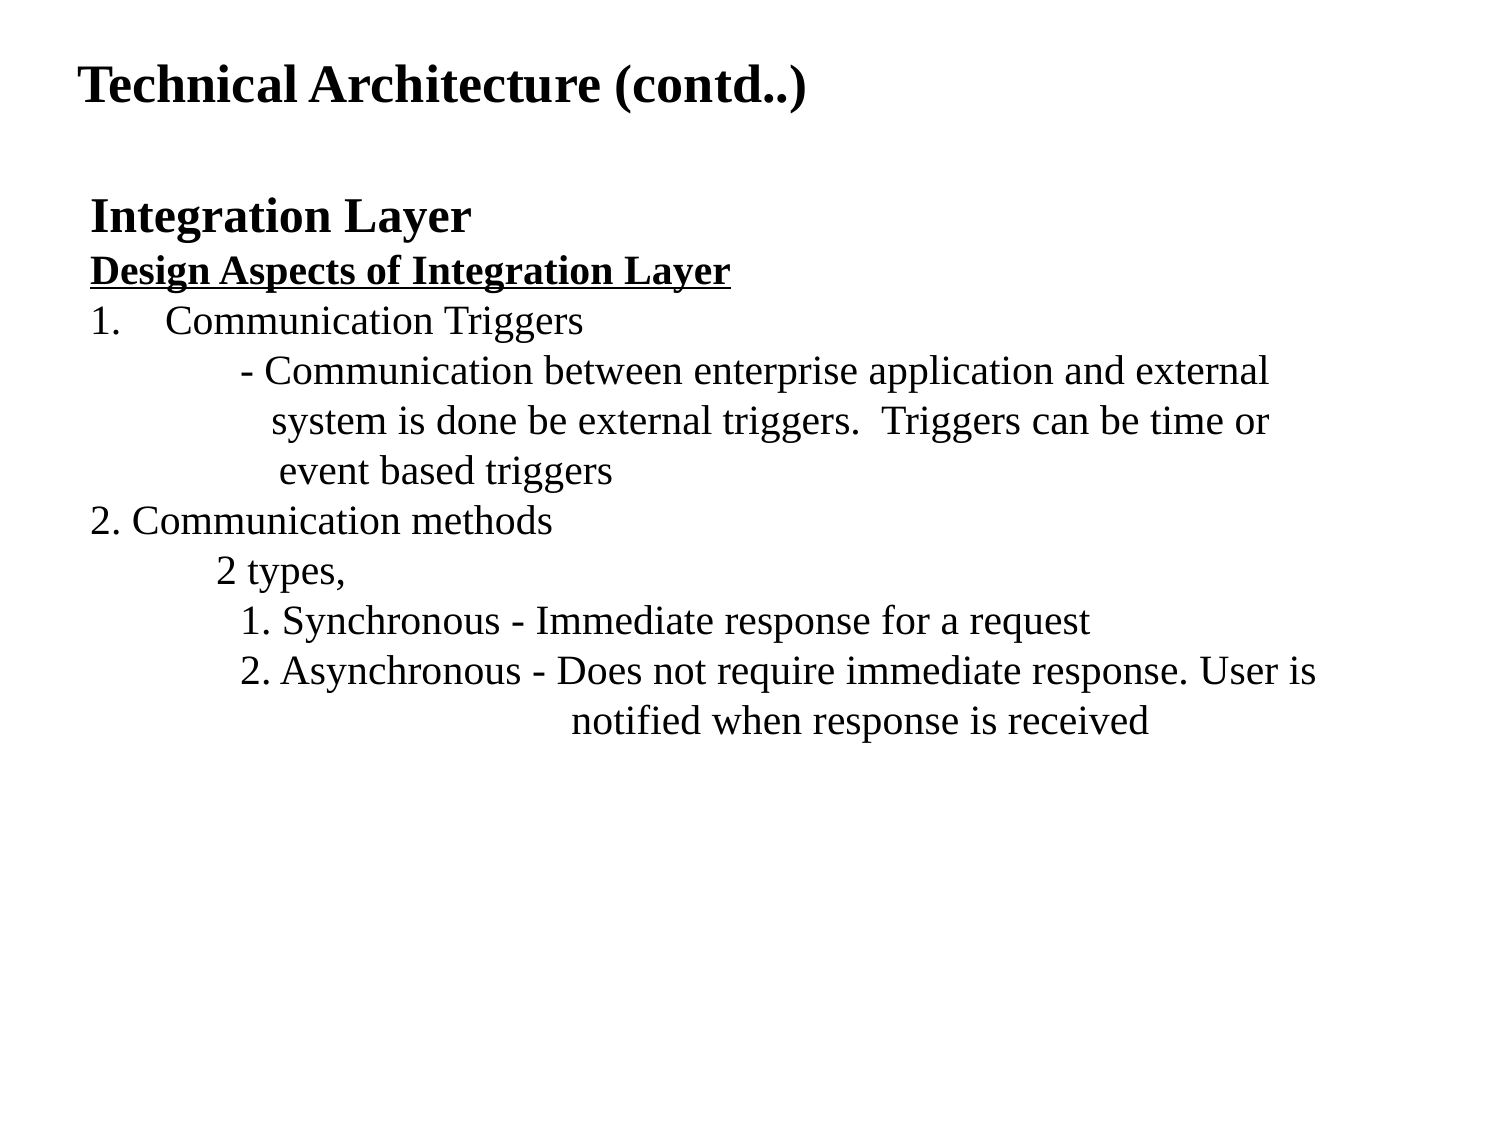

# Technical Architecture (contd..)
Integration Layer
Design Aspects of Integration Layer
Communication Triggers
	- Communication between enterprise application and external
	   system is done be external triggers.  Triggers can be time or
                  event based triggers
2. Communication methods
            2 types,
	1. Synchronous - Immediate response for a request
	2. Asynchronous - Does not require immediate response. User is
			   notified when response is received